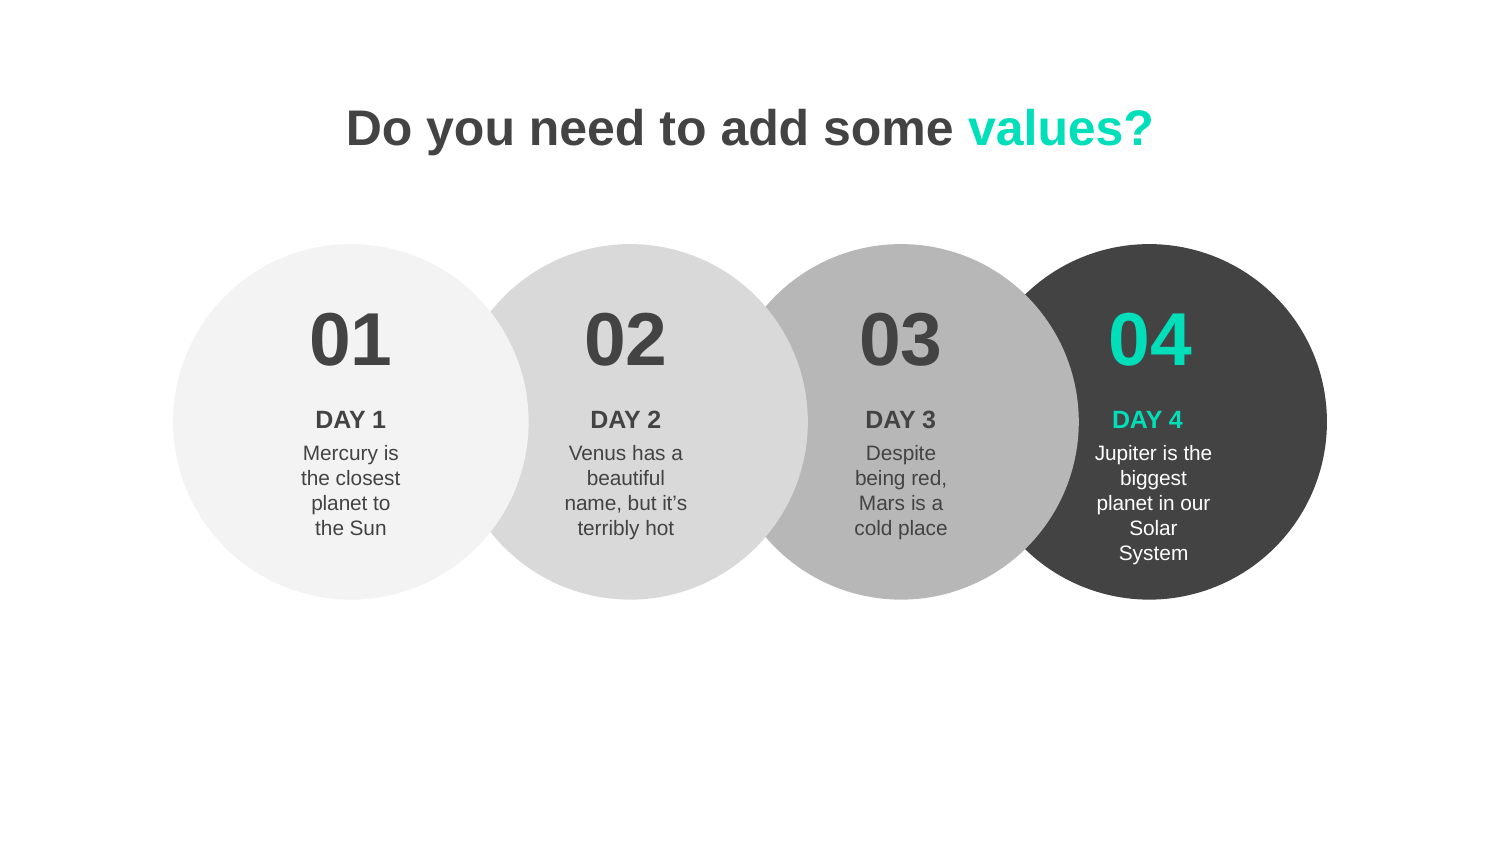

# Do you need to add some values?

01
02
03
04
DAY 4
DAY 1
DAY 2
DAY 3
Mercury is the closest planet to the Sun
Despite being red, Mars is a cold place
Jupiter is the biggest planet in our Solar System
Venus has a beautiful name, but it’s terribly hot